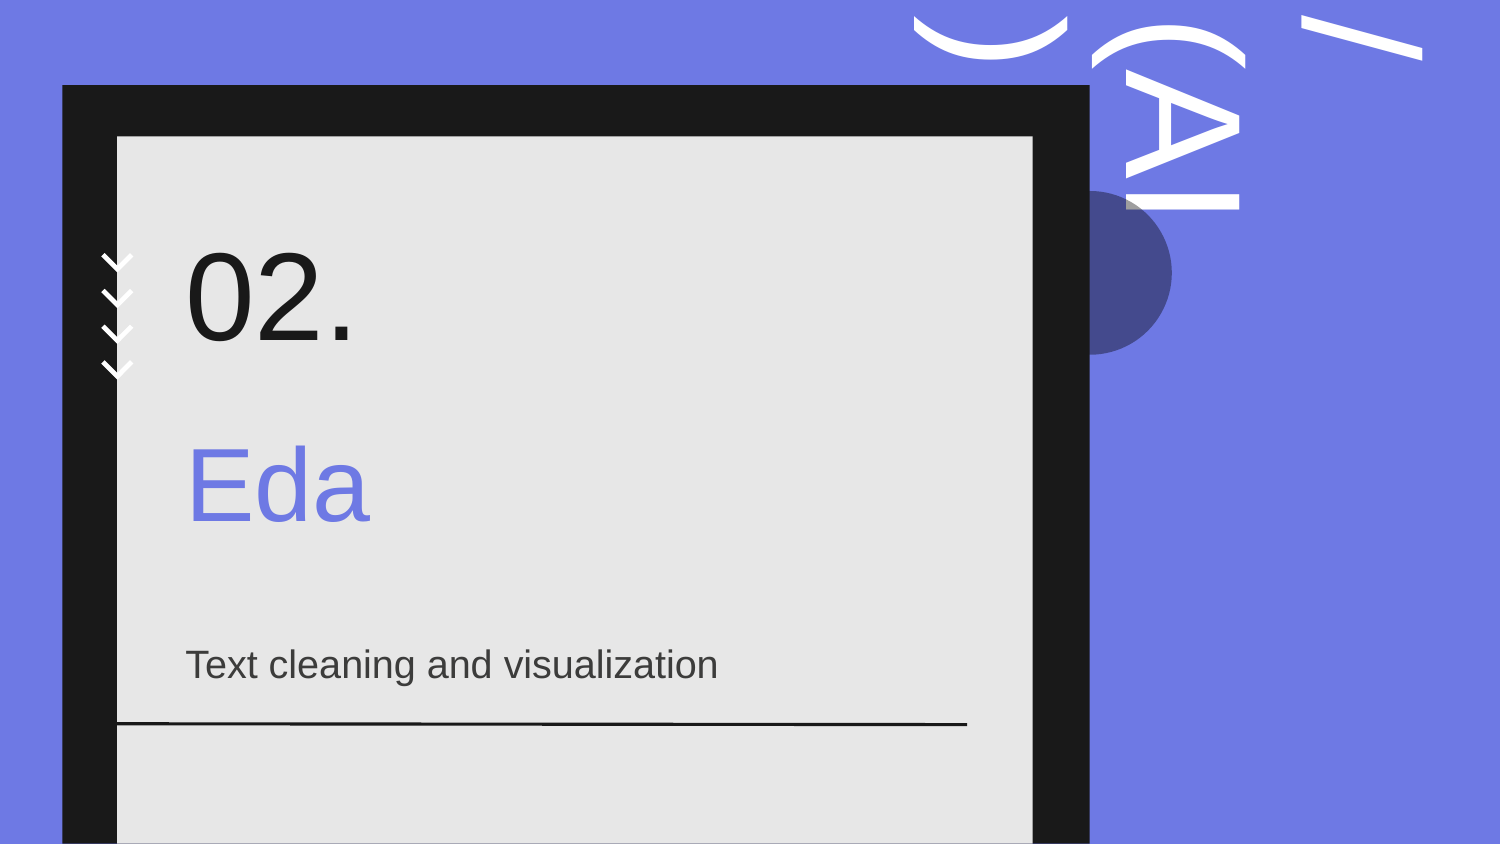

02.

# Eda
Text cleaning and visualization